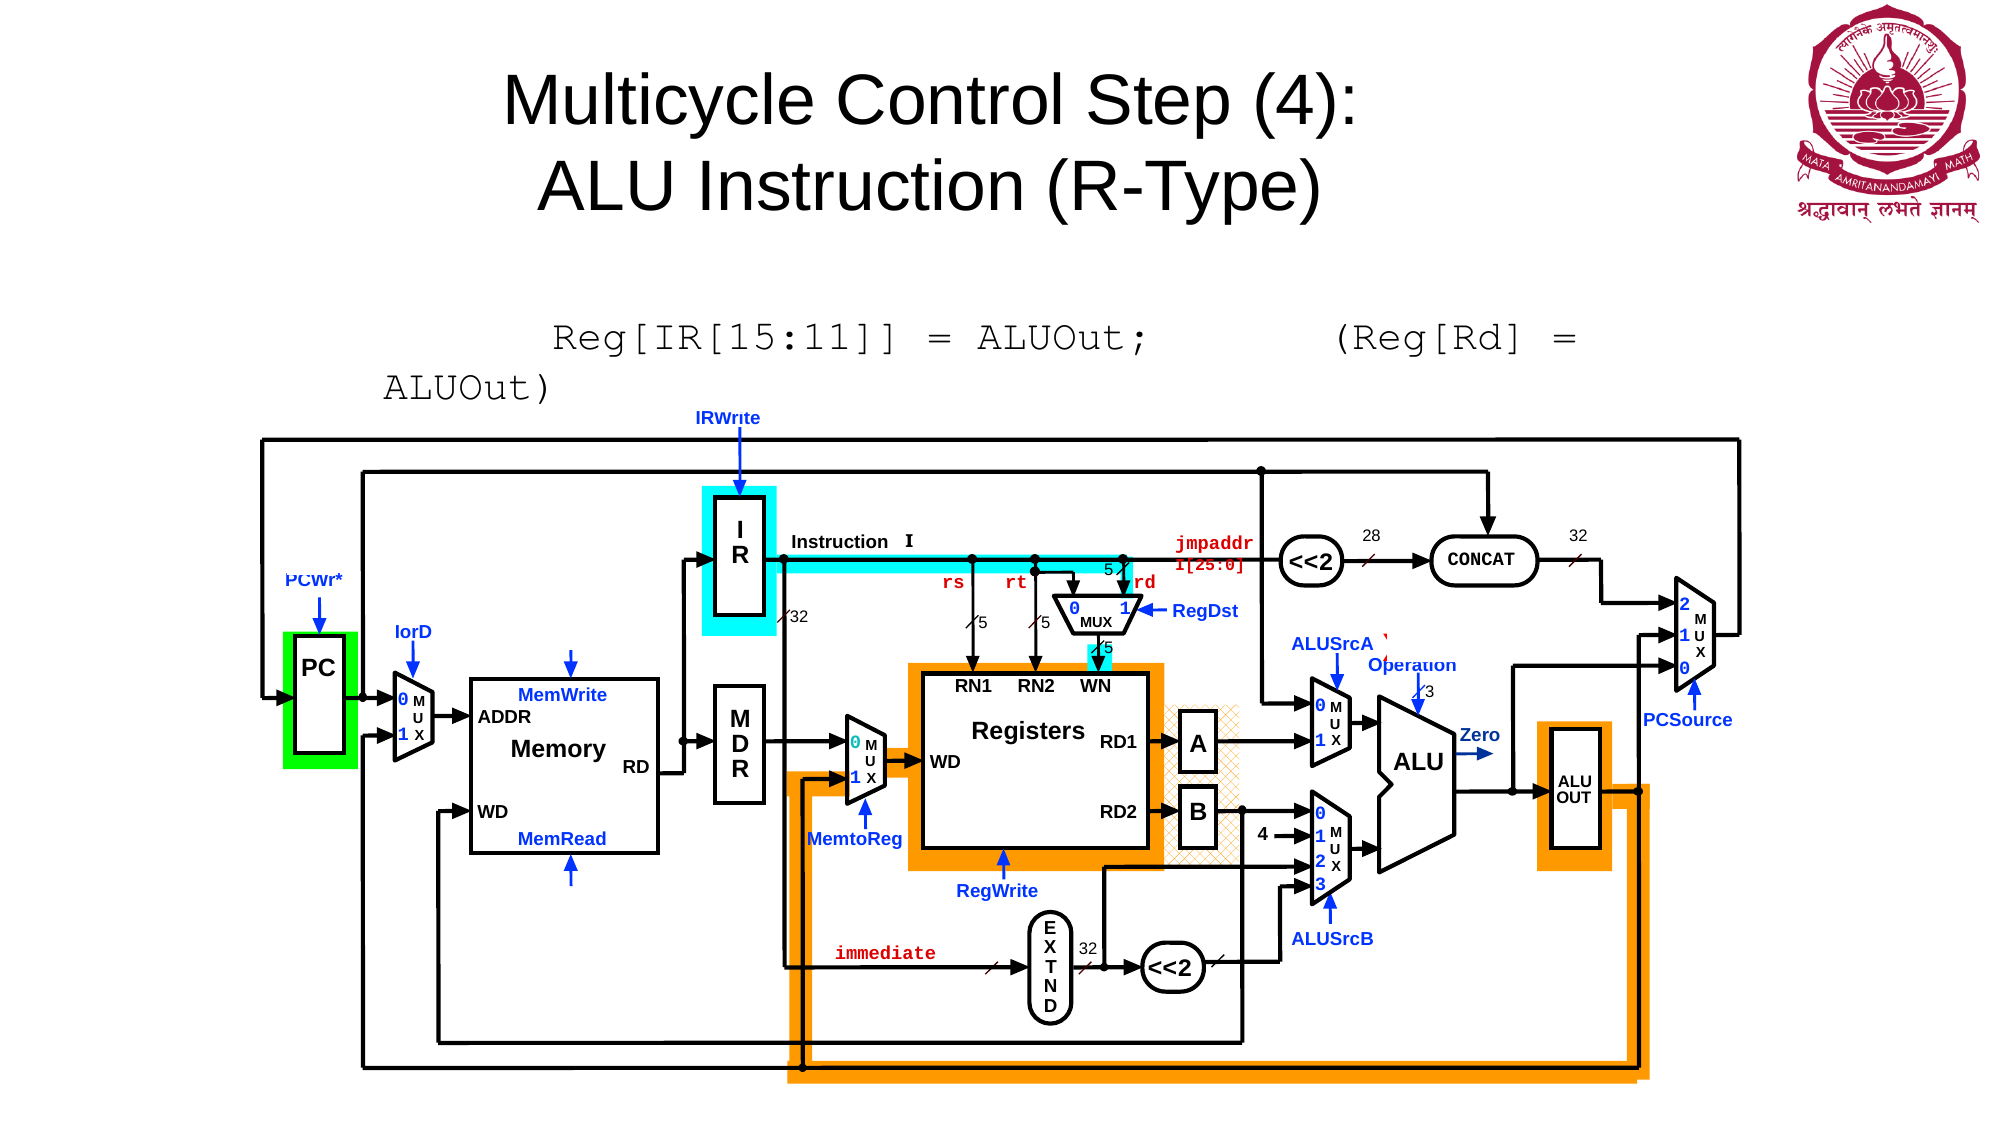

# Multicycle Control Step (4): ALU Instruction (R-Type)
         Reg[IR[15:11]] = ALUOut;       (Reg[Rd] = ALUOut)

0
IRWrite

I
28
32
0
I
Instruction
jmpaddr

R
<<2
CONCAT

I[25:0]

5

PCWr*
rs
rt
rd

2
M
1
U
X
0
X
X

0
1
MUX

RegDst

0
32

5
5

1
XXX
IorD

ALUSrcA

5

PC

Operation

0
M
U
1
X

RN1
RN2
WN

0
M
U
1
X

3
MemWrite

M
ADDR

PCSource

Registers

0
M
U
1
X
Zero

D
A
X

RD1
Memory

ALU

WD
R

RD

ALU

OUT

0
1
2
3
M
U
X

B

WD
RD2

4
MemRead
MemtoReg

1

RegWrite
0

1

E
X
T
N
D
ALUSrcB
16
32
immediate

X
<<2